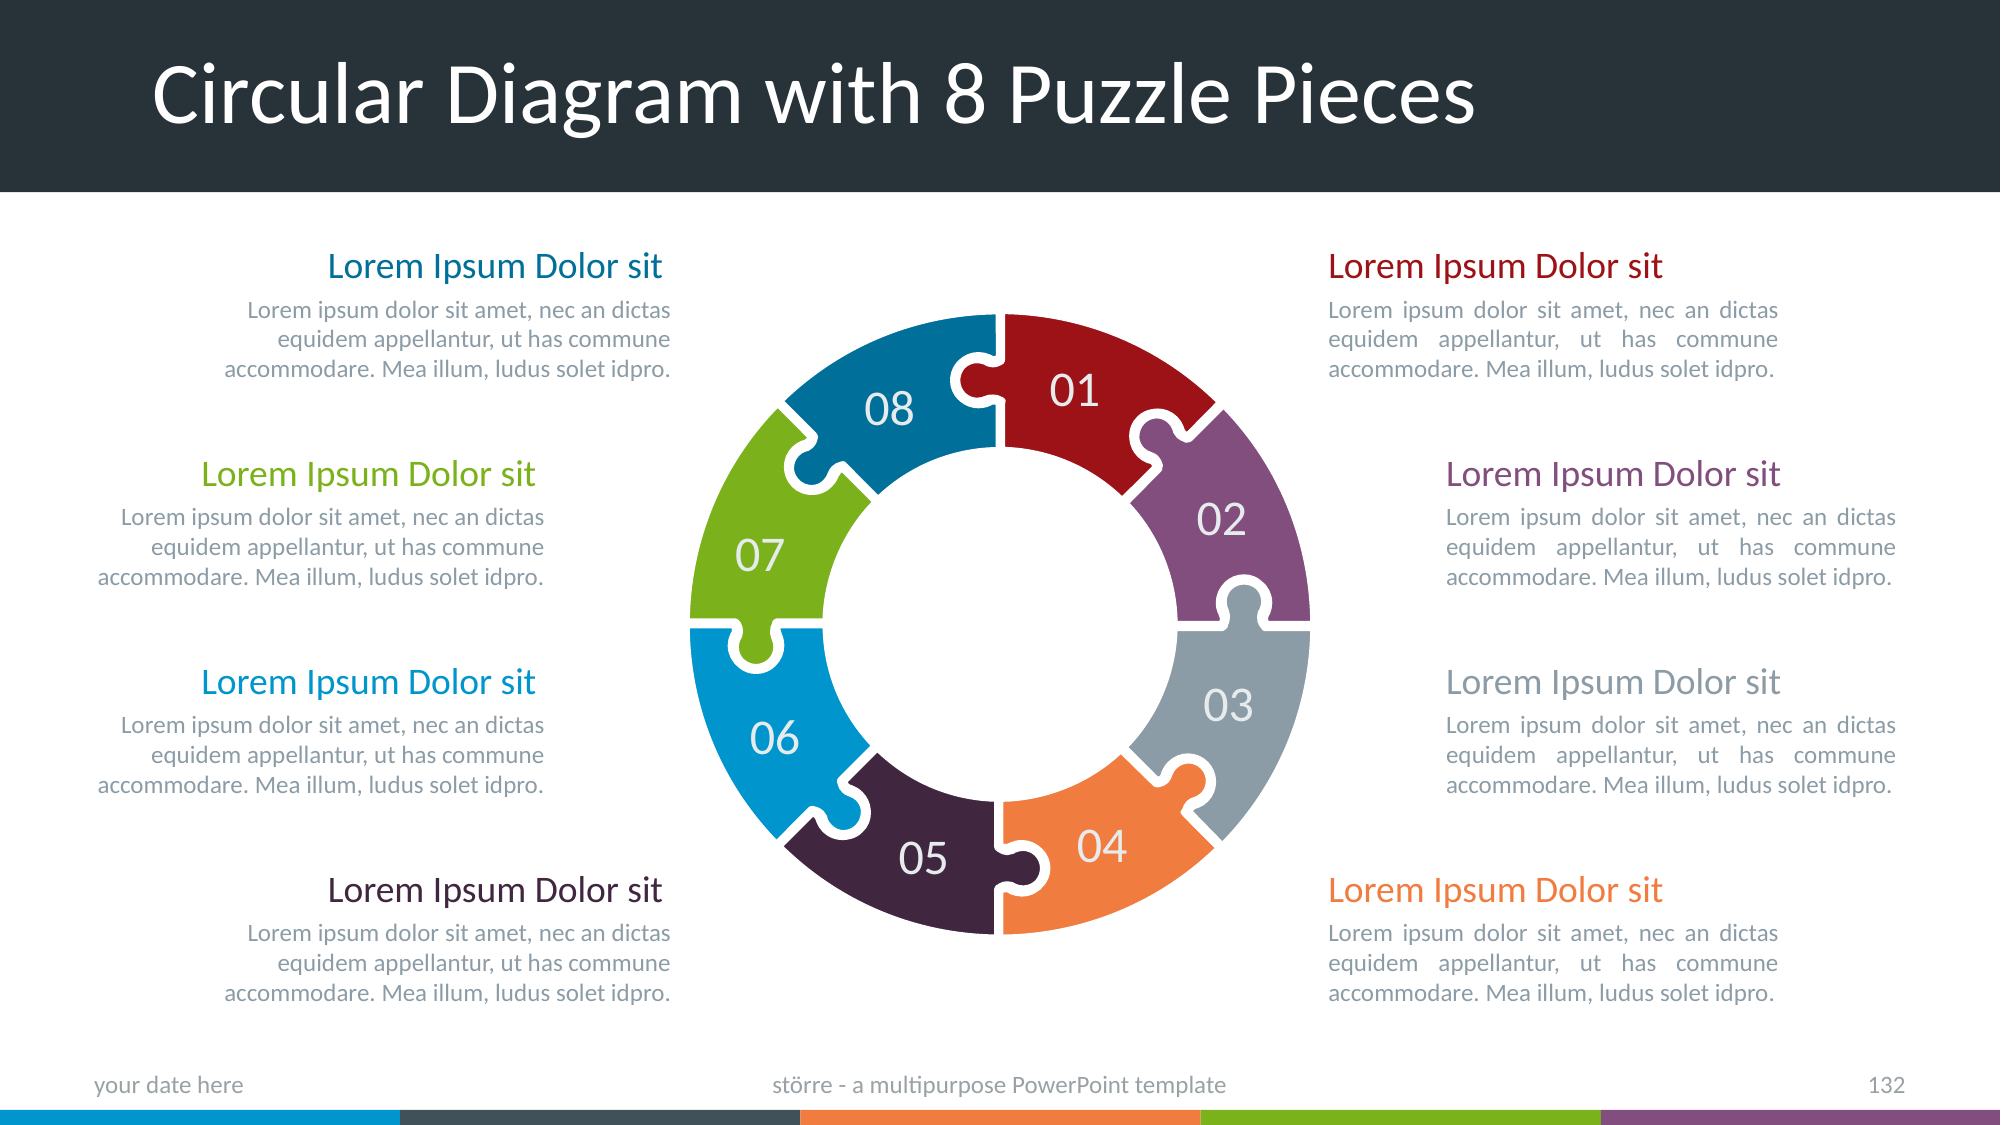

# Circular Diagram with 8 Puzzle Pieces
Lorem Ipsum Dolor sit
Lorem ipsum dolor sit amet, nec an dictas equidem appellantur, ut has commune accommodare. Mea illum, ludus solet idpro.
Lorem Ipsum Dolor sit
Lorem ipsum dolor sit amet, nec an dictas equidem appellantur, ut has commune accommodare. Mea illum, ludus solet idpro.
Lorem Ipsum Dolor sit
Lorem ipsum dolor sit amet, nec an dictas equidem appellantur, ut has commune accommodare. Mea illum, ludus solet idpro.
Lorem Ipsum Dolor sit
Lorem ipsum dolor sit amet, nec an dictas equidem appellantur, ut has commune accommodare. Mea illum, ludus solet idpro.
Lorem Ipsum Dolor sit
Lorem ipsum dolor sit amet, nec an dictas equidem appellantur, ut has commune accommodare. Mea illum, ludus solet idpro.
Lorem Ipsum Dolor sit
Lorem ipsum dolor sit amet, nec an dictas equidem appellantur, ut has commune accommodare. Mea illum, ludus solet idpro.
Lorem Ipsum Dolor sit
Lorem ipsum dolor sit amet, nec an dictas equidem appellantur, ut has commune accommodare. Mea illum, ludus solet idpro.
Lorem Ipsum Dolor sit
Lorem ipsum dolor sit amet, nec an dictas equidem appellantur, ut has commune accommodare. Mea illum, ludus solet idpro.

01
08
02
07
03
06
04
05
your date here
större - a multipurpose PowerPoint template
132